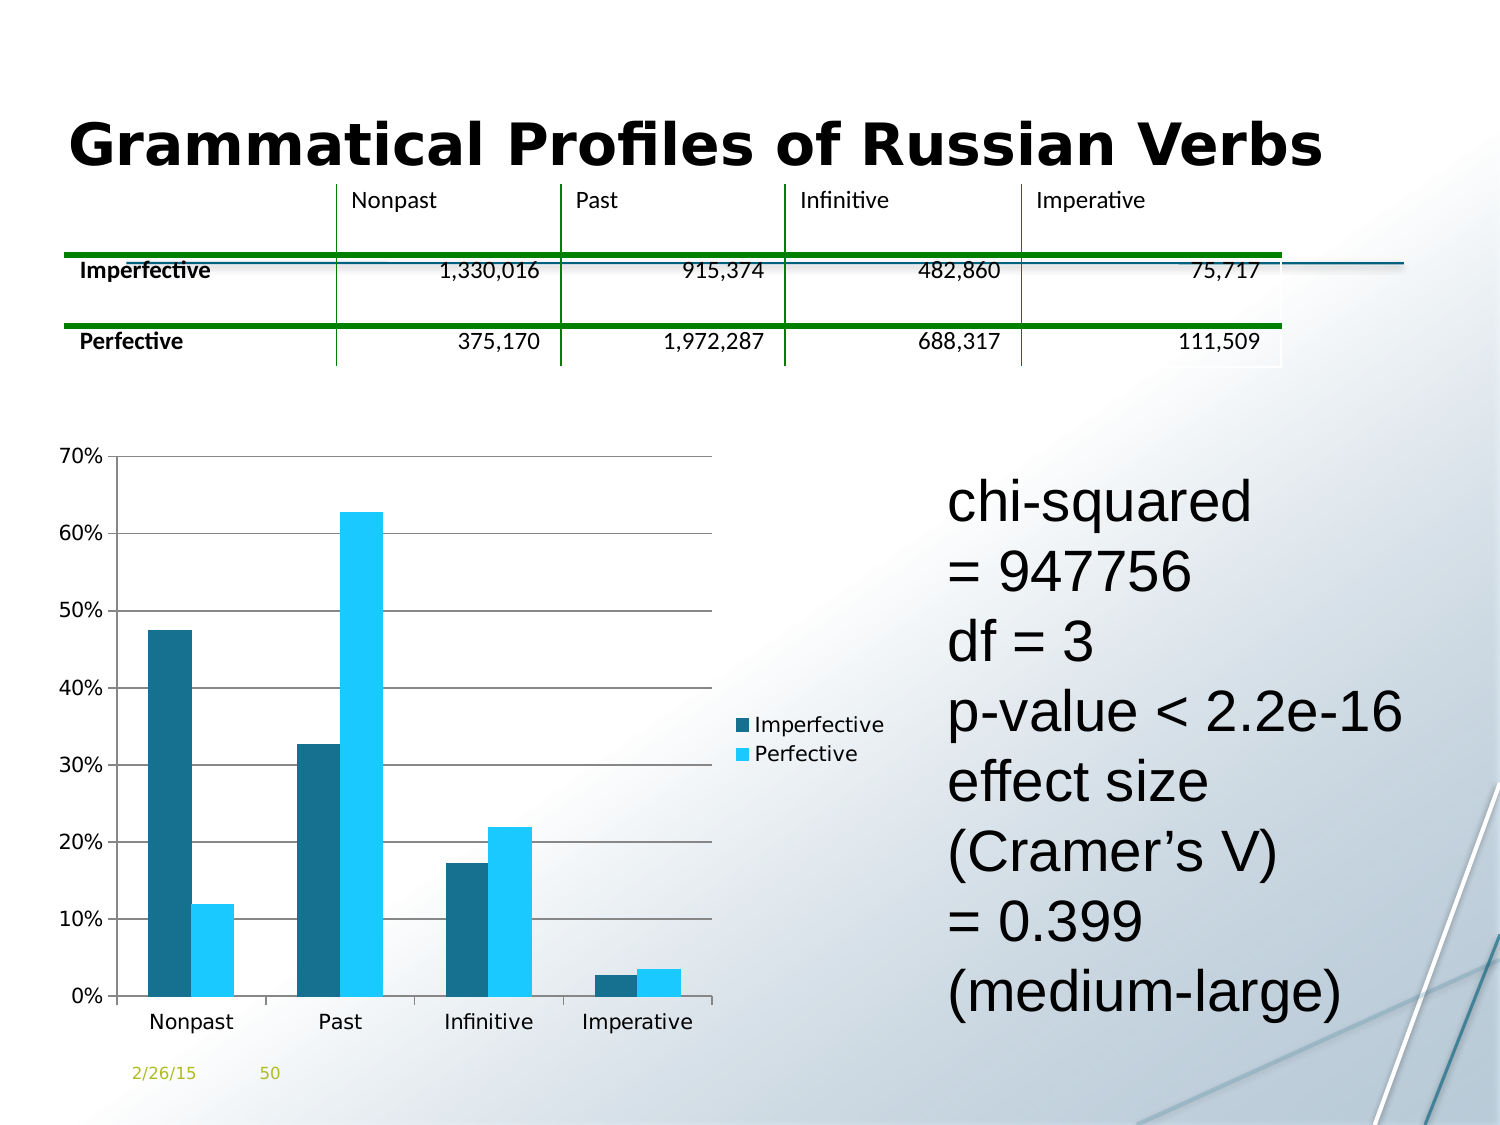

# Grammatical Profiles of Russian Verbs
|  | Nonpast | Past | Infinitive | Imperative |
| --- | --- | --- | --- | --- |
| Imperfective | 1,330,016 | 915,374 | 482,860 | 75,717 |
| Perfective | 375,170 | 1,972,287 | 688,317 | 111,509 |

### Chart

| Category | Imperfective | Perfective |
|---|---|---|
| Nonpast | 0.474 | 0.119 |
| Past | 0.326 | 0.627 |
| Infinitive | 0.172 | 0.219 |
| Imperative | 0.027 | 0.035 |
chi-squared
= 947756
df = 3
p-value < 2.2e-16
effect size
(Cramer’s V)
= 0.399
(medium-large)
2/26/15
50